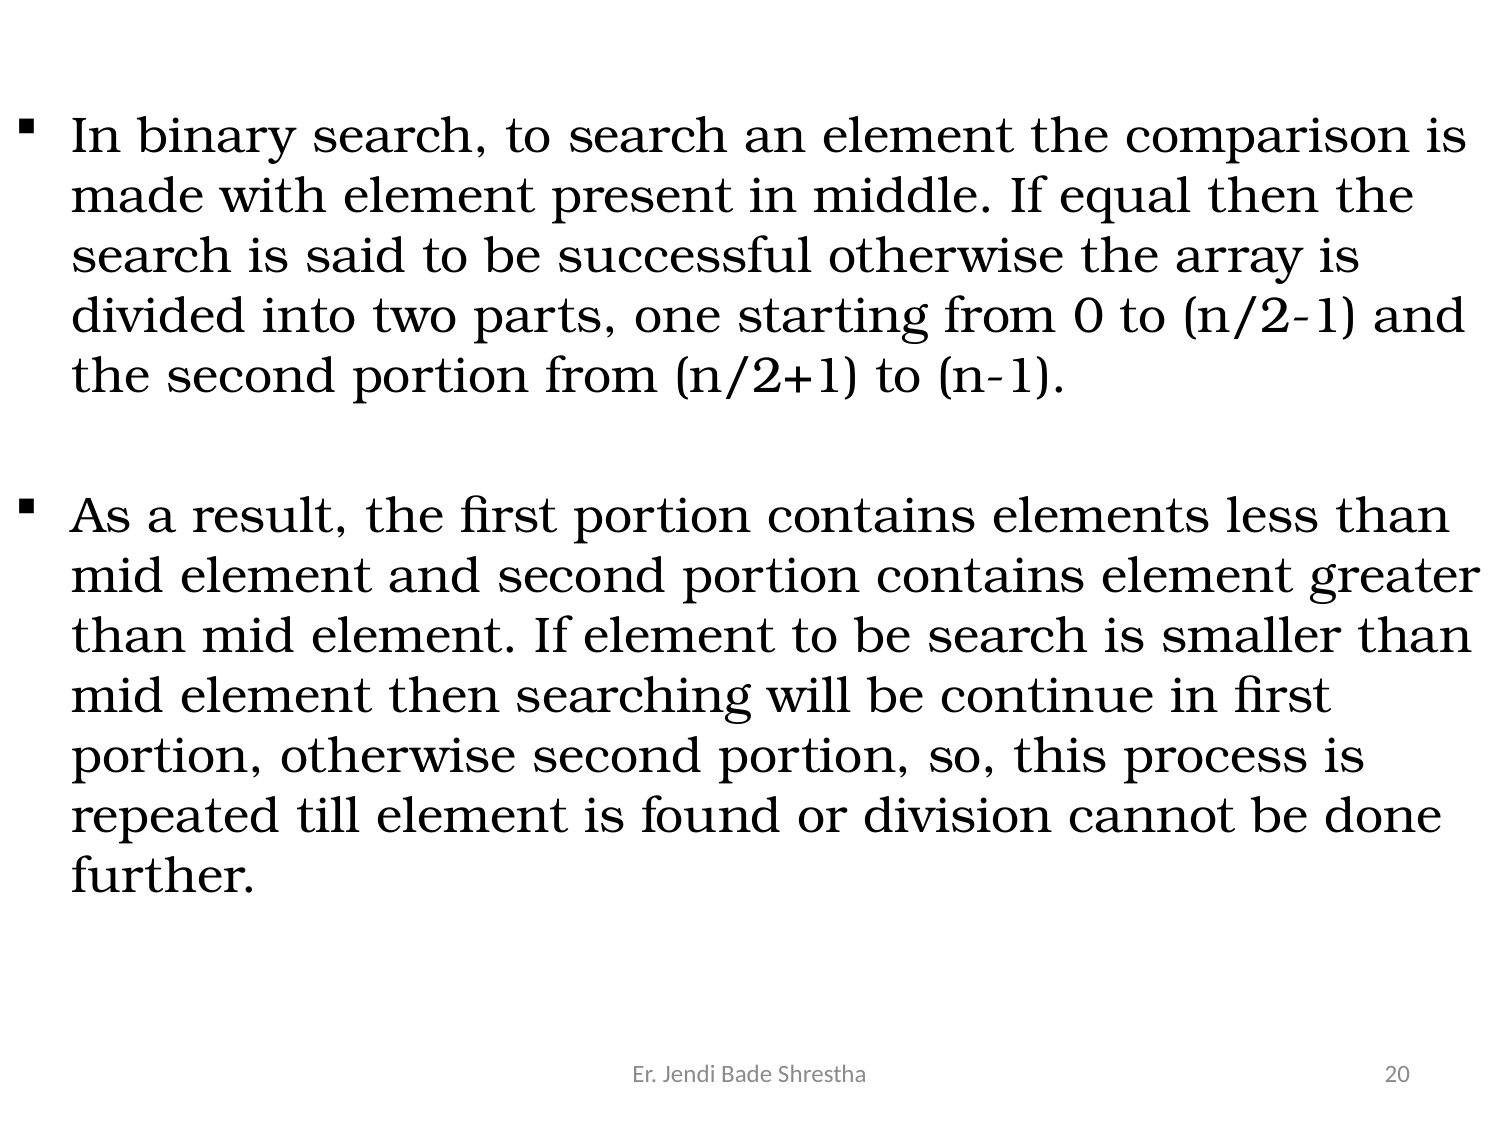

In binary search, to search an element the comparison is made with element present in middle. If equal then the search is said to be successful otherwise the array is divided into two parts, one starting from 0 to (n/2-1) and the second portion from (n/2+1) to (n-1).

As a result, the first portion contains elements less than mid element and second portion contains element greater than mid element. If element to be search is smaller than mid element then searching will be continue in first portion, otherwise second portion, so, this process is repeated till element is found or division cannot be done further.

Er. Jendi Bade Shrestha
20